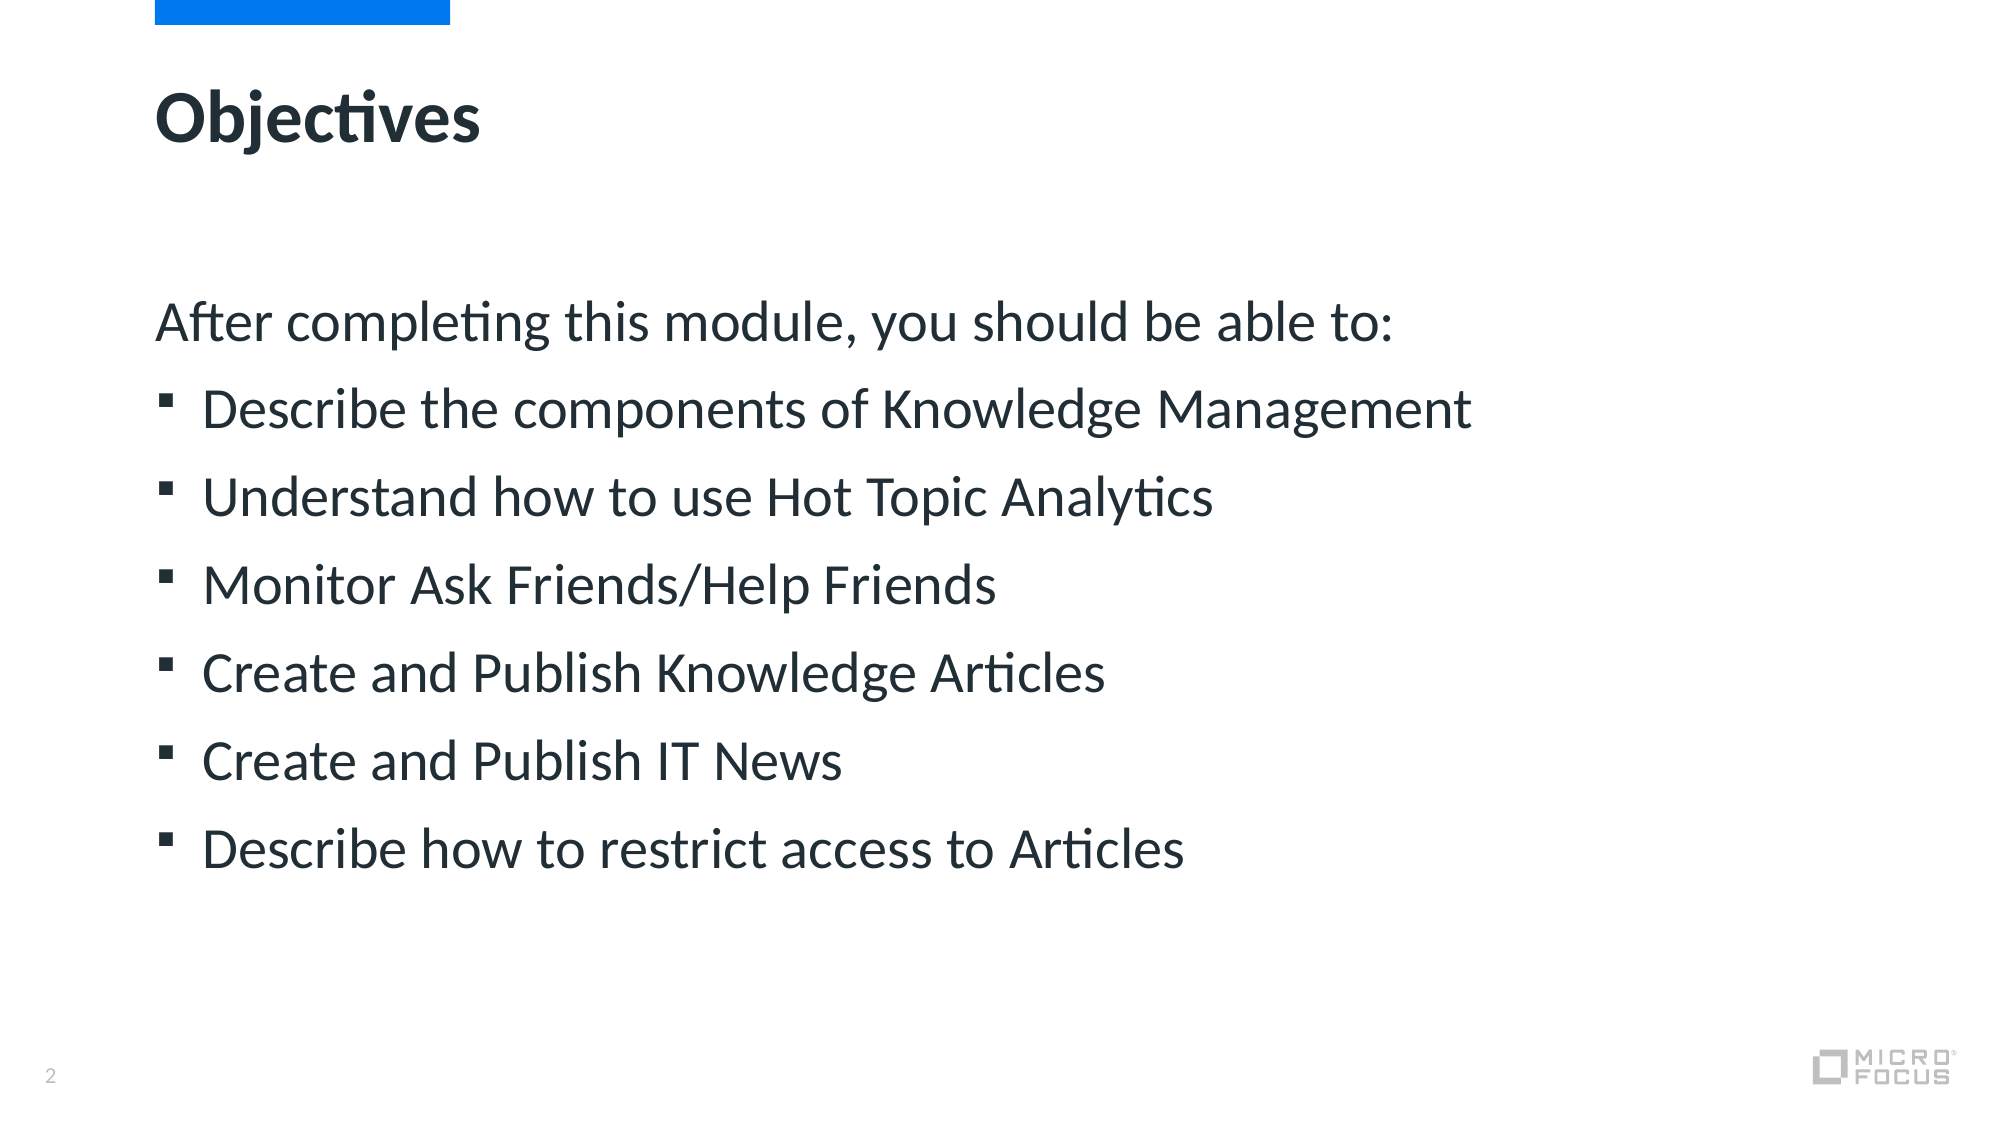

# Objectives
After completing this module, you should be able to:
Describe the components of Knowledge Management
Understand how to use Hot Topic Analytics
Monitor Ask Friends/Help Friends
Create and Publish Knowledge Articles
Create and Publish IT News
Describe how to restrict access to Articles

2